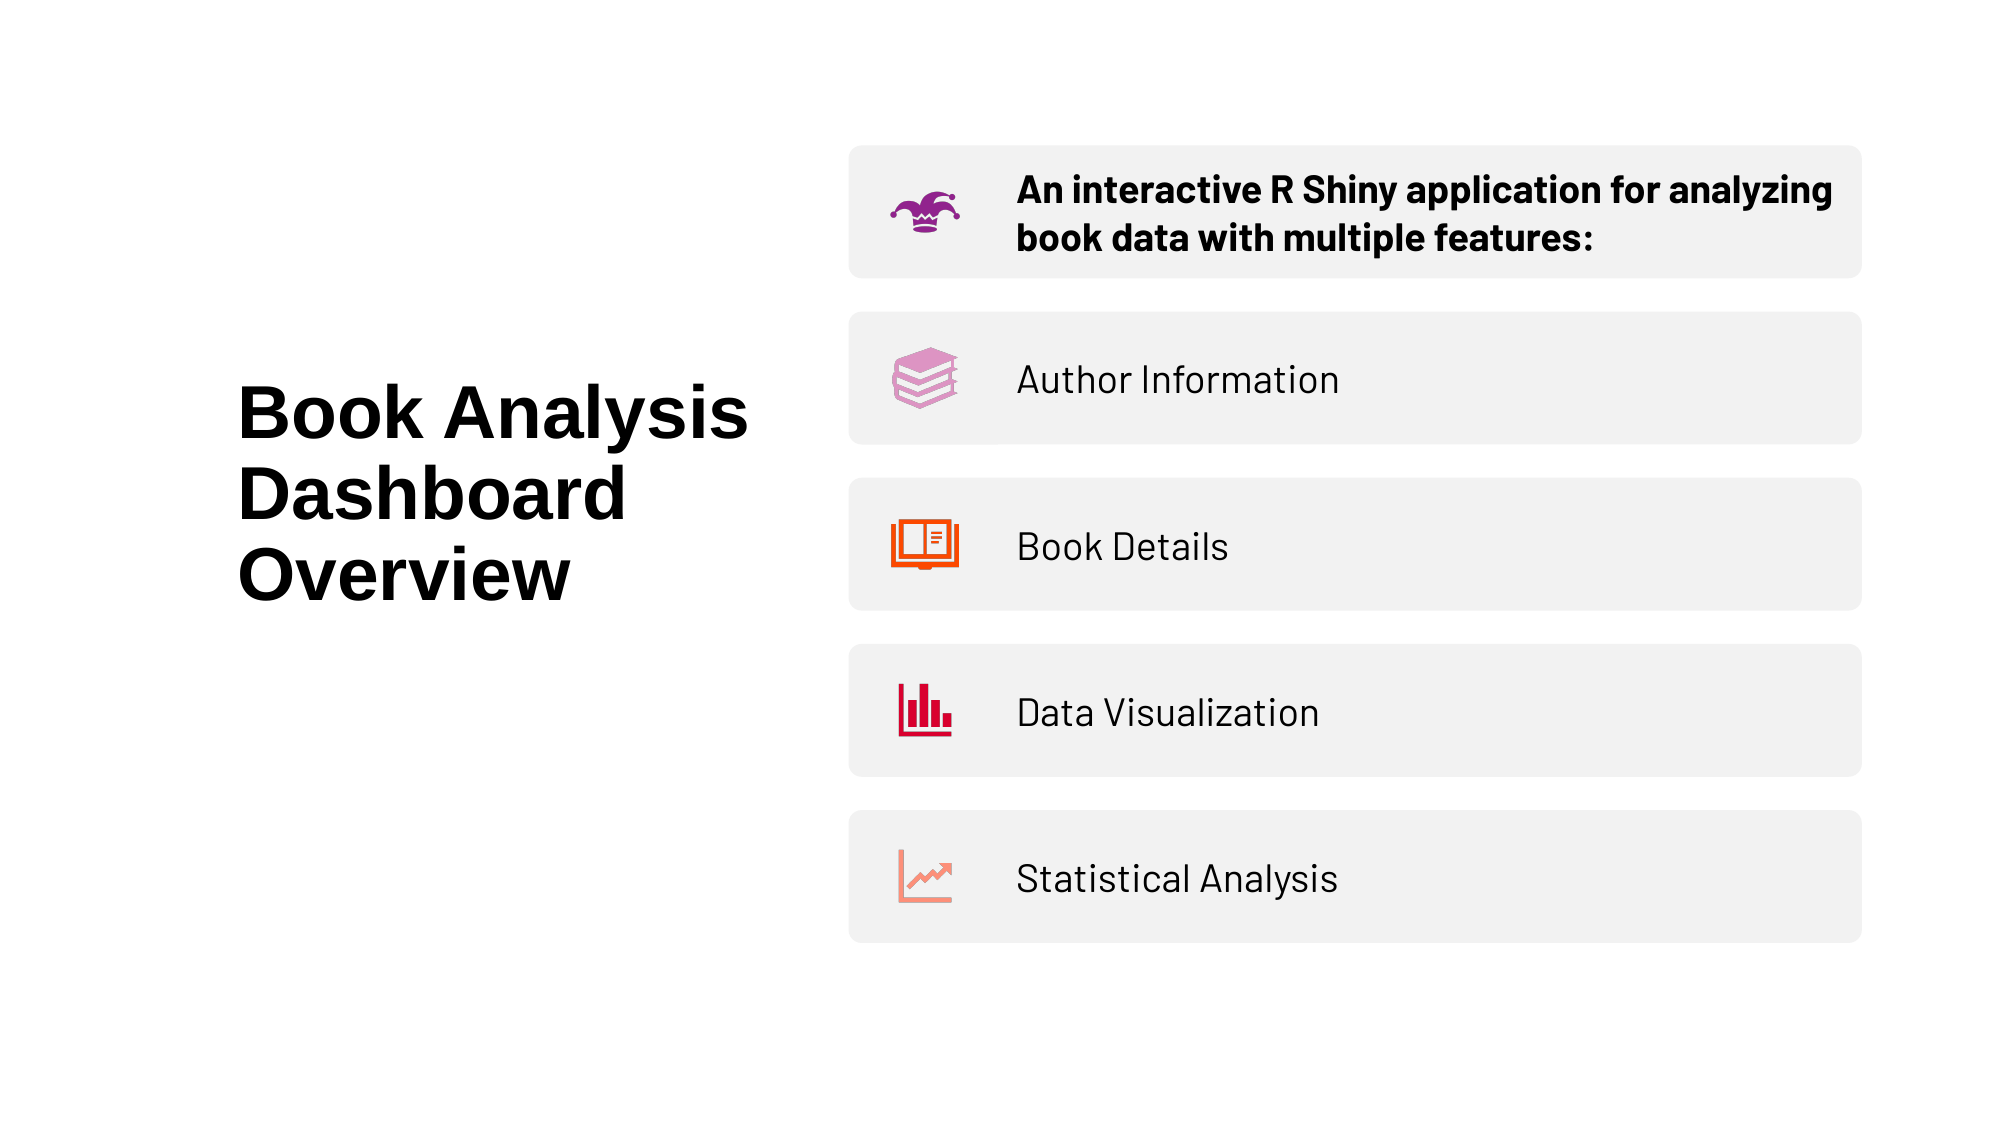

An interactive R Shiny application for analyzing book data with multiple features:
Author Information
Book Details
Data Visualization
Statistical Analysis
# Book Analysis Dashboard Overview